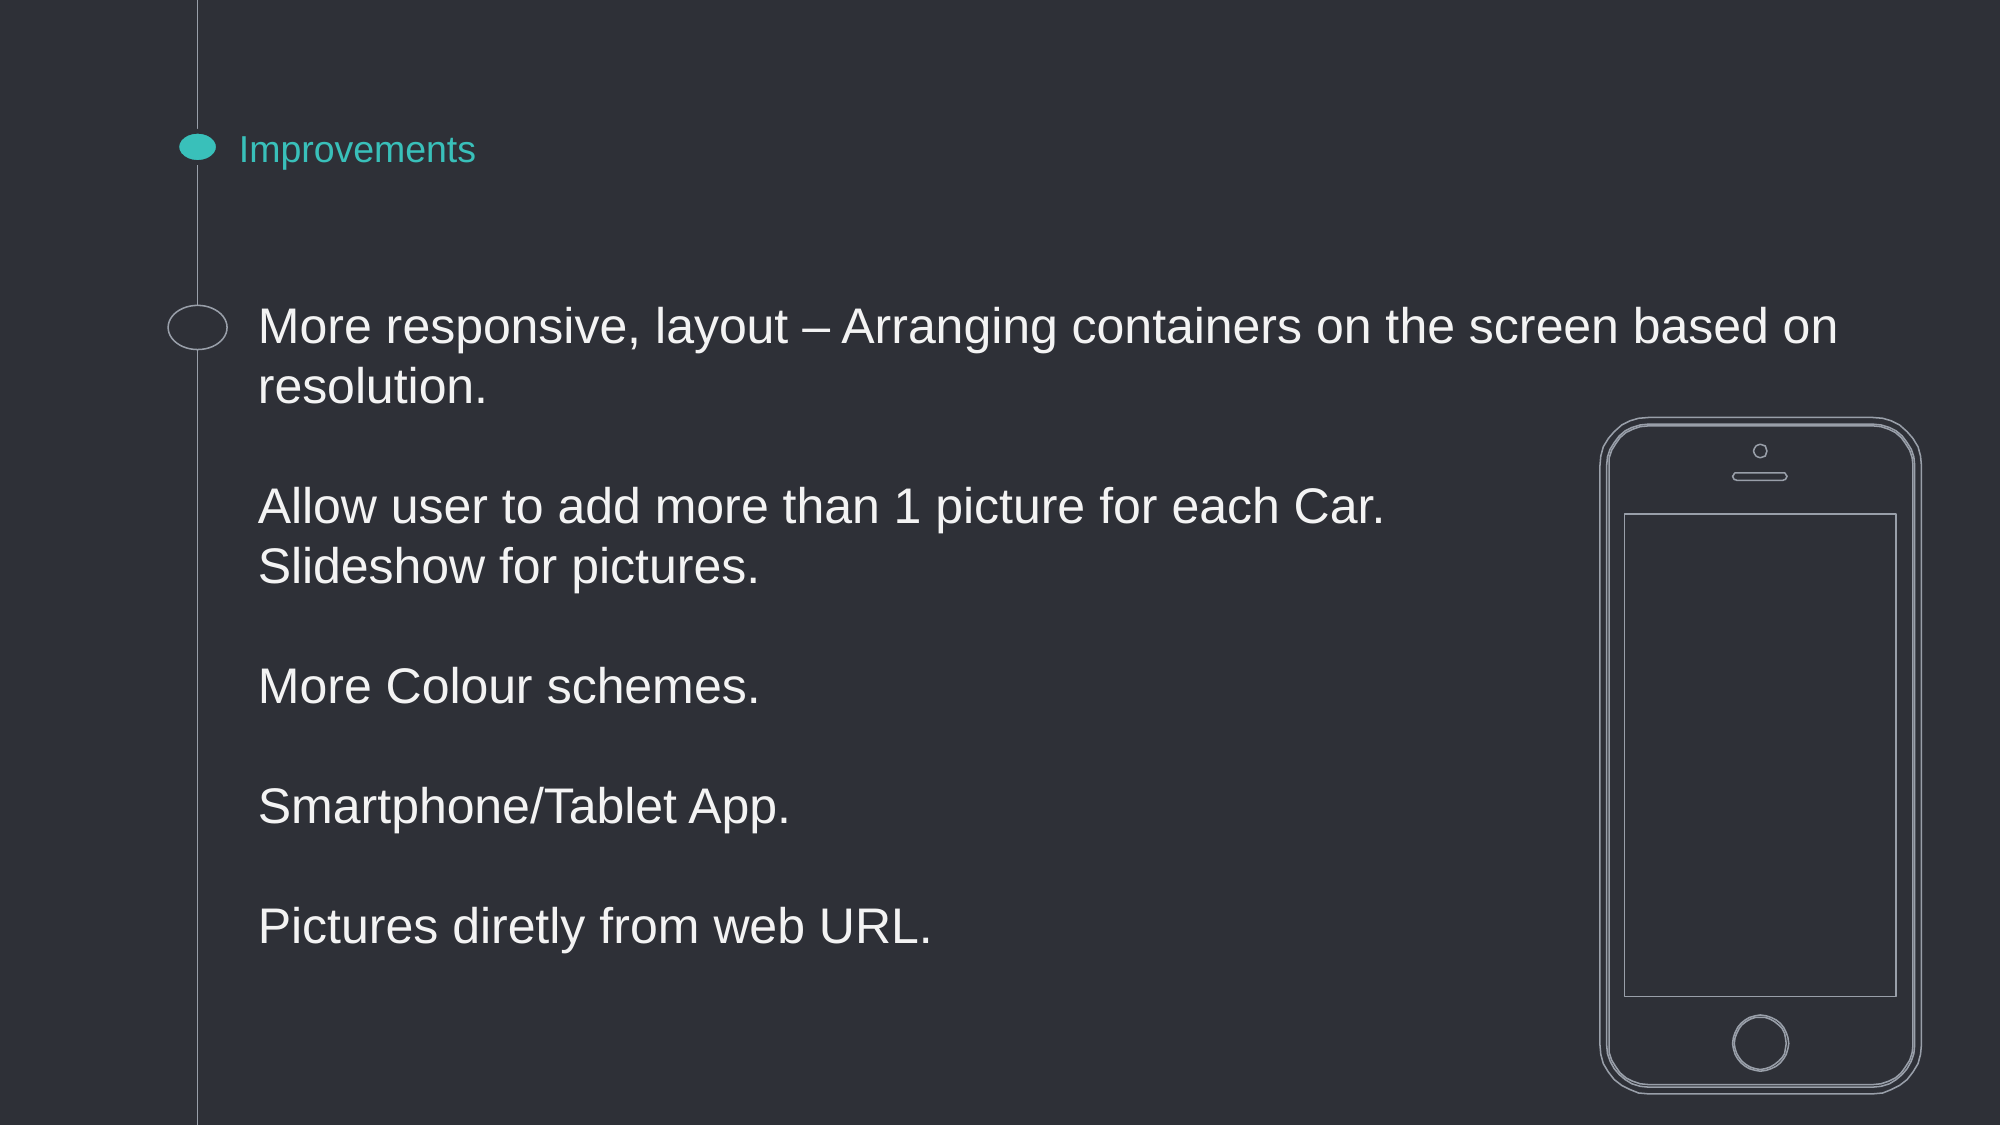

# Improvements
More responsive, layout – Arranging containers on the screen based on resolution.

Allow user to add more than 1 picture for each Car.
Slideshow for pictures.

More Colour schemes.

Smartphone/Tablet App.

Pictures diretly from web URL.